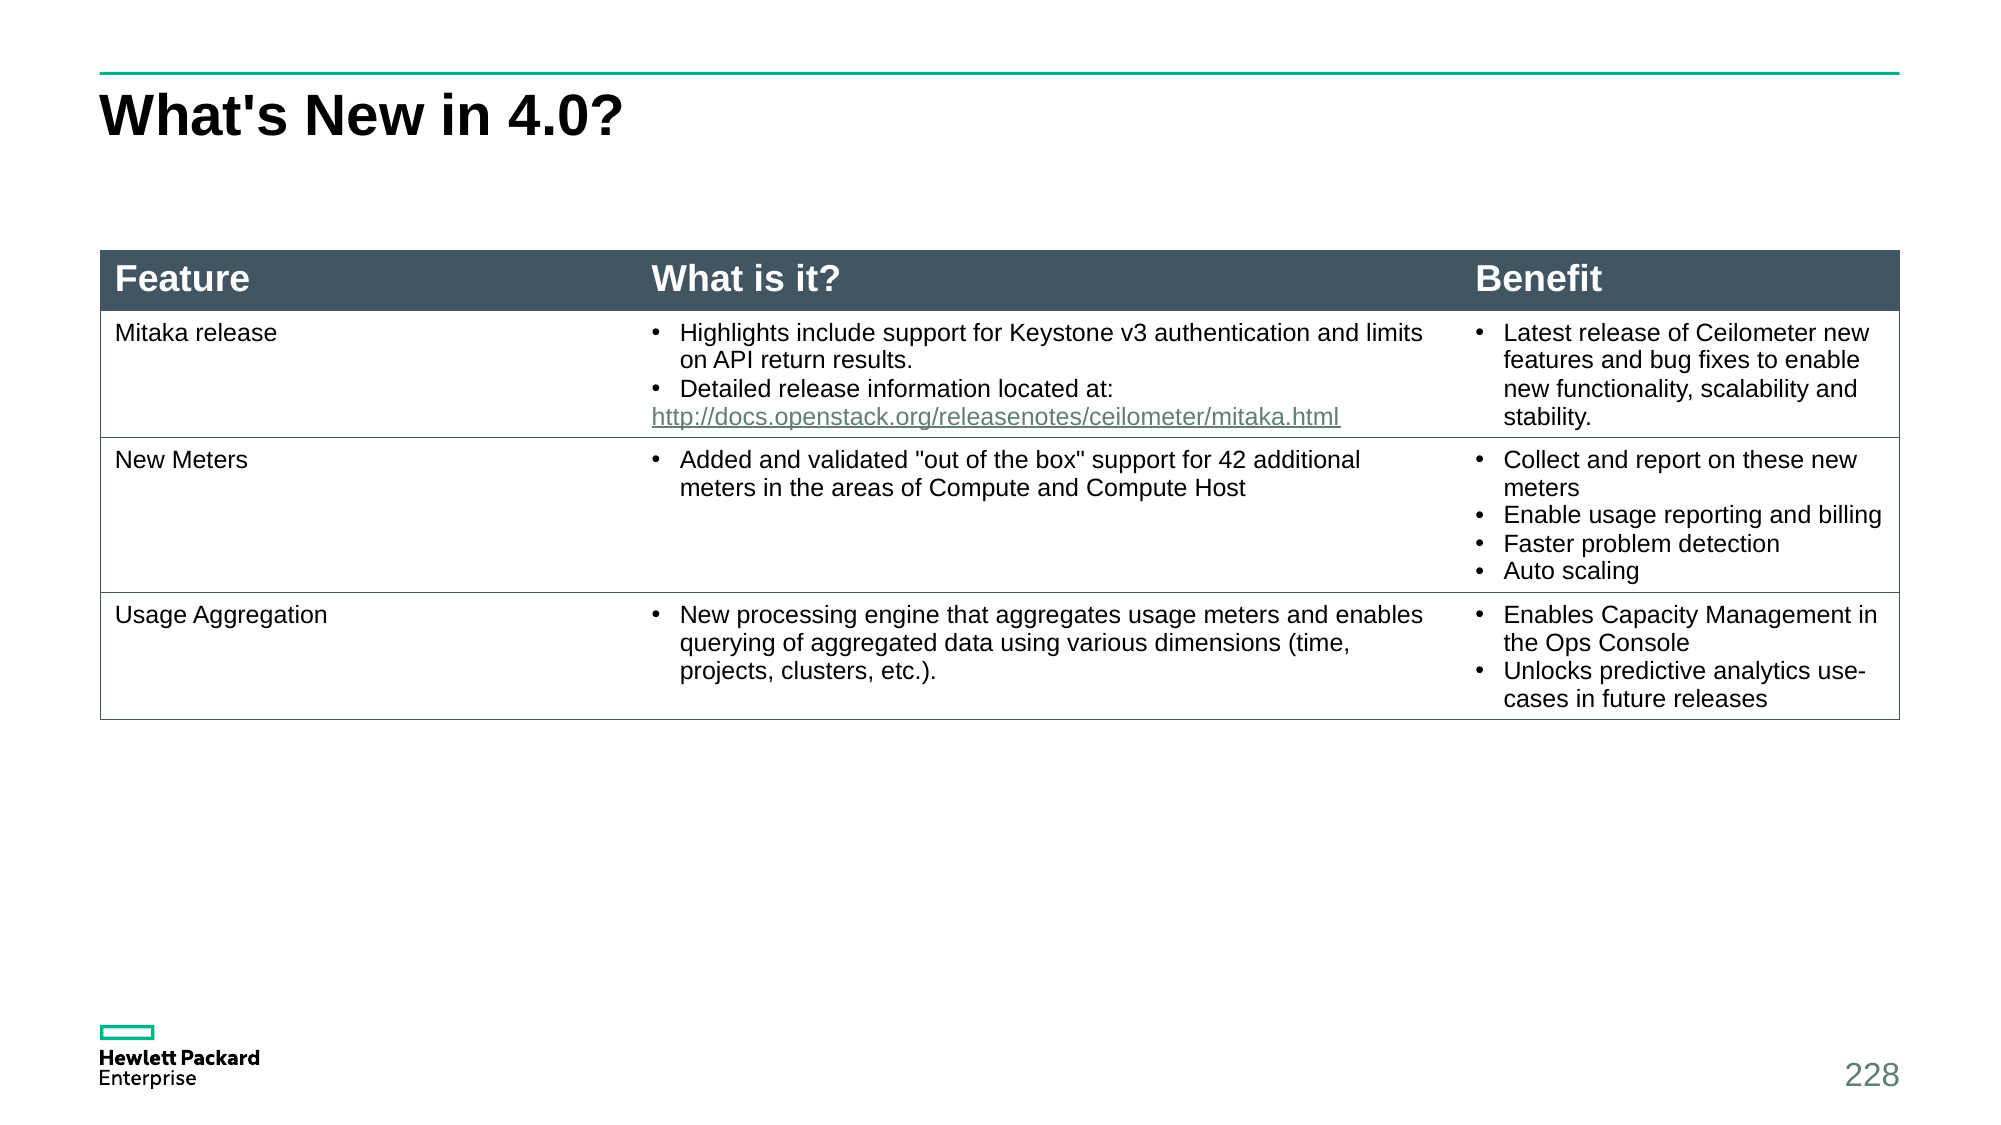

# What's New in 4.0?
| Feature | What is it? | Benefit |
| --- | --- | --- |
| Mitaka release | Highlights include support for Keystone v3 authentication and limits on API return results. Detailed release information located at:  http://docs.openstack.org/releasenotes/ceilometer/mitaka.html | Latest release of Ceilometer new features and bug fixes to enable new functionality, scalability and stability. |
| New Meters | Added and validated "out of the box" support for 42 additional meters in the areas of Compute and Compute Host | Collect and report on these new meters Enable usage reporting and billing Faster problem detection Auto scaling |
| Usage Aggregation | New processing engine that aggregates usage meters and enables querying of aggregated data using various dimensions (time, projects, clusters, etc.). | Enables Capacity Management in the Ops Console Unlocks predictive analytics use-cases in future releases |

228